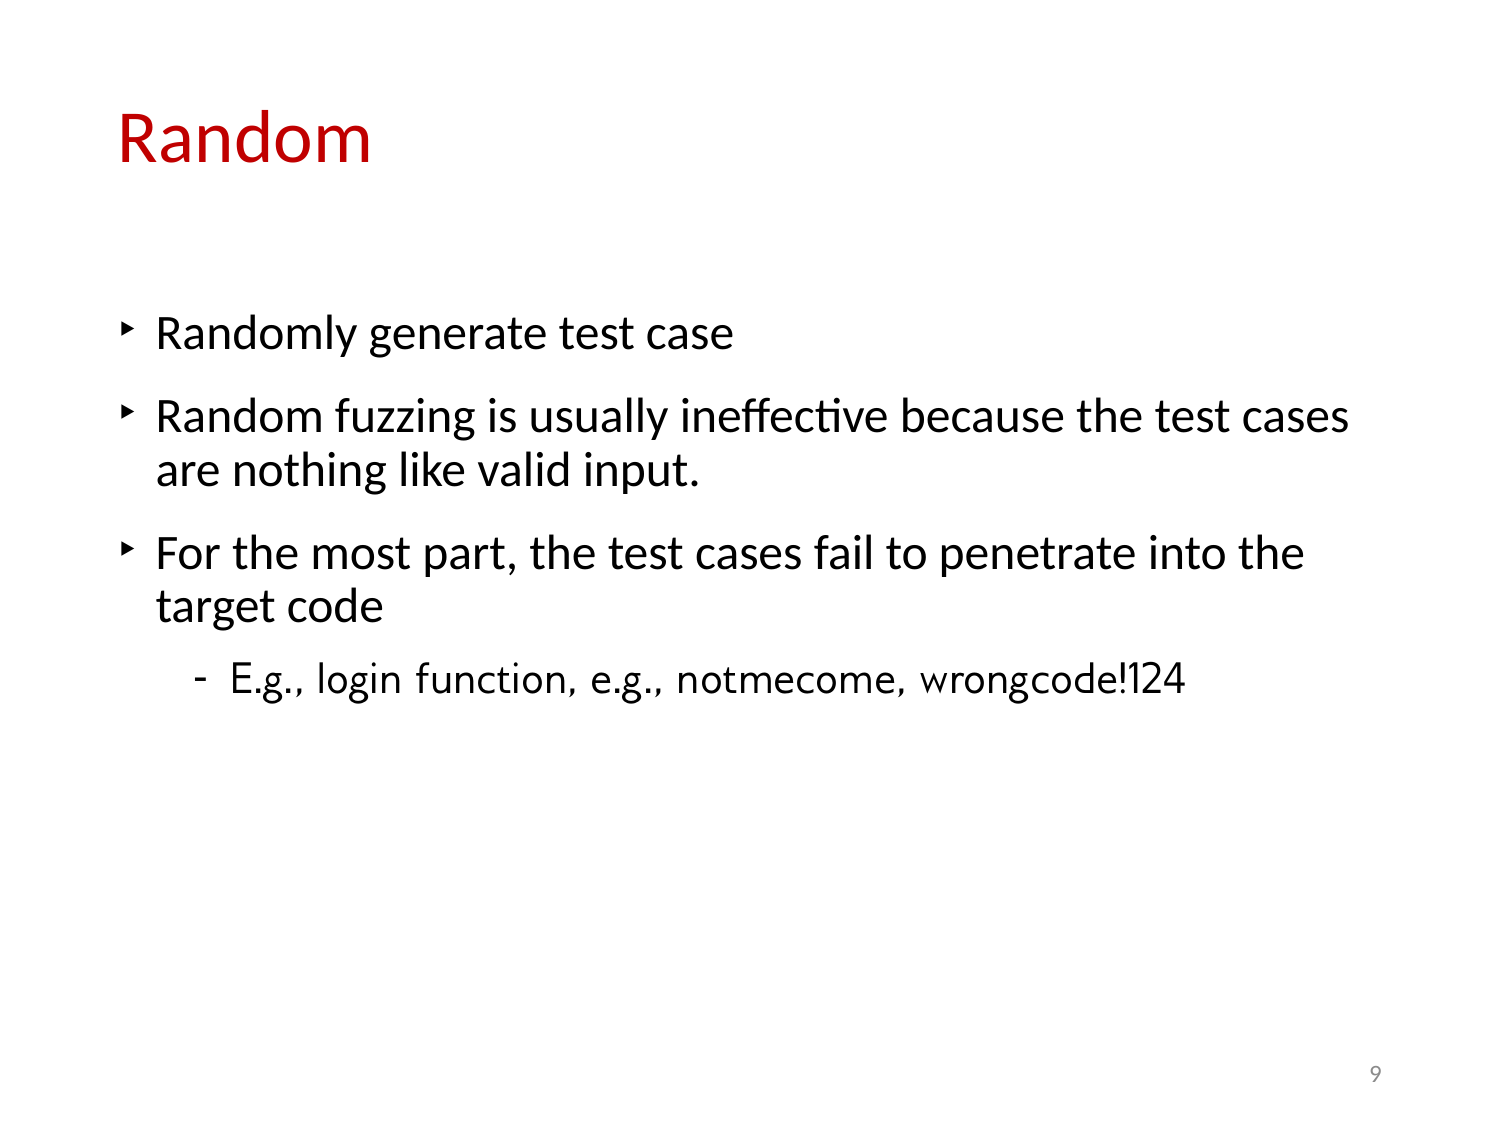

Random
Randomly generate test case
Random fuzzing is usually ineffective because the test cases are nothing like valid input.
For the most part, the test cases fail to penetrate into the target code
E.g., login function, e.g., notmecome, wrongcode!124

9